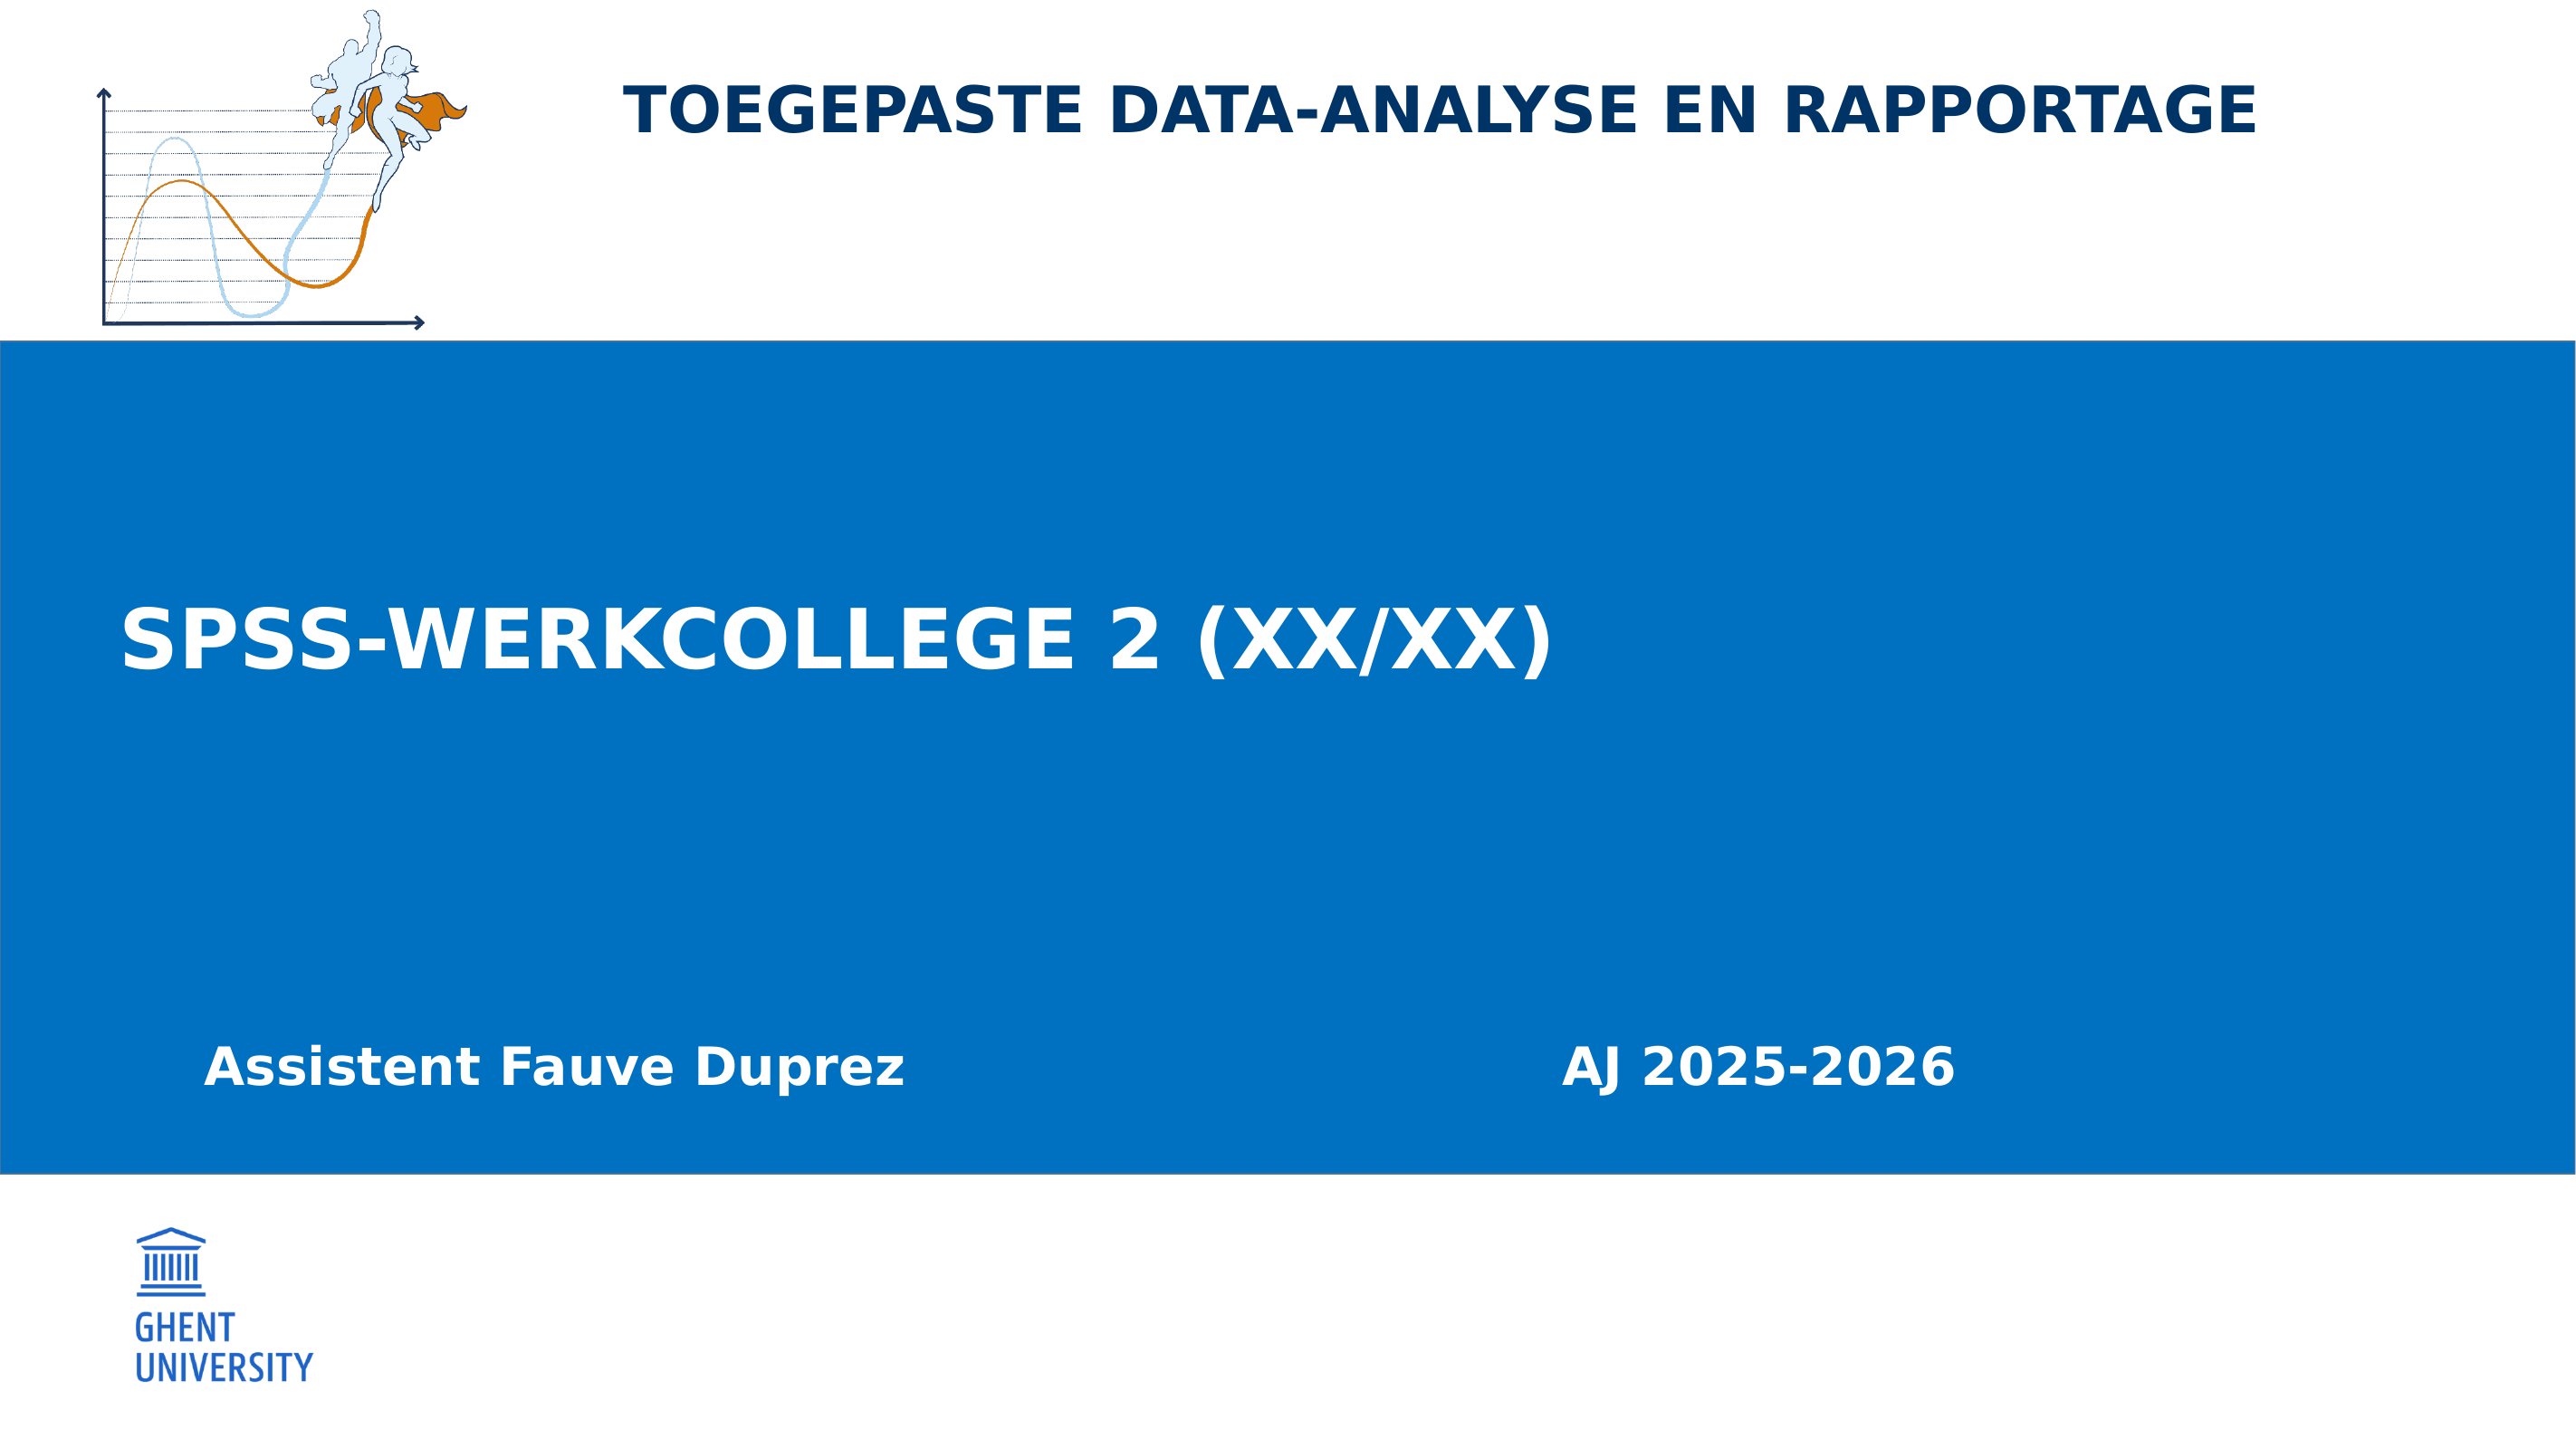

Toegepaste data-analyse en rapportage
# SPSS-WERKCOLLEGE 2 (XX/XX)
Assistent Fauve Duprez					AJ 2025-2026